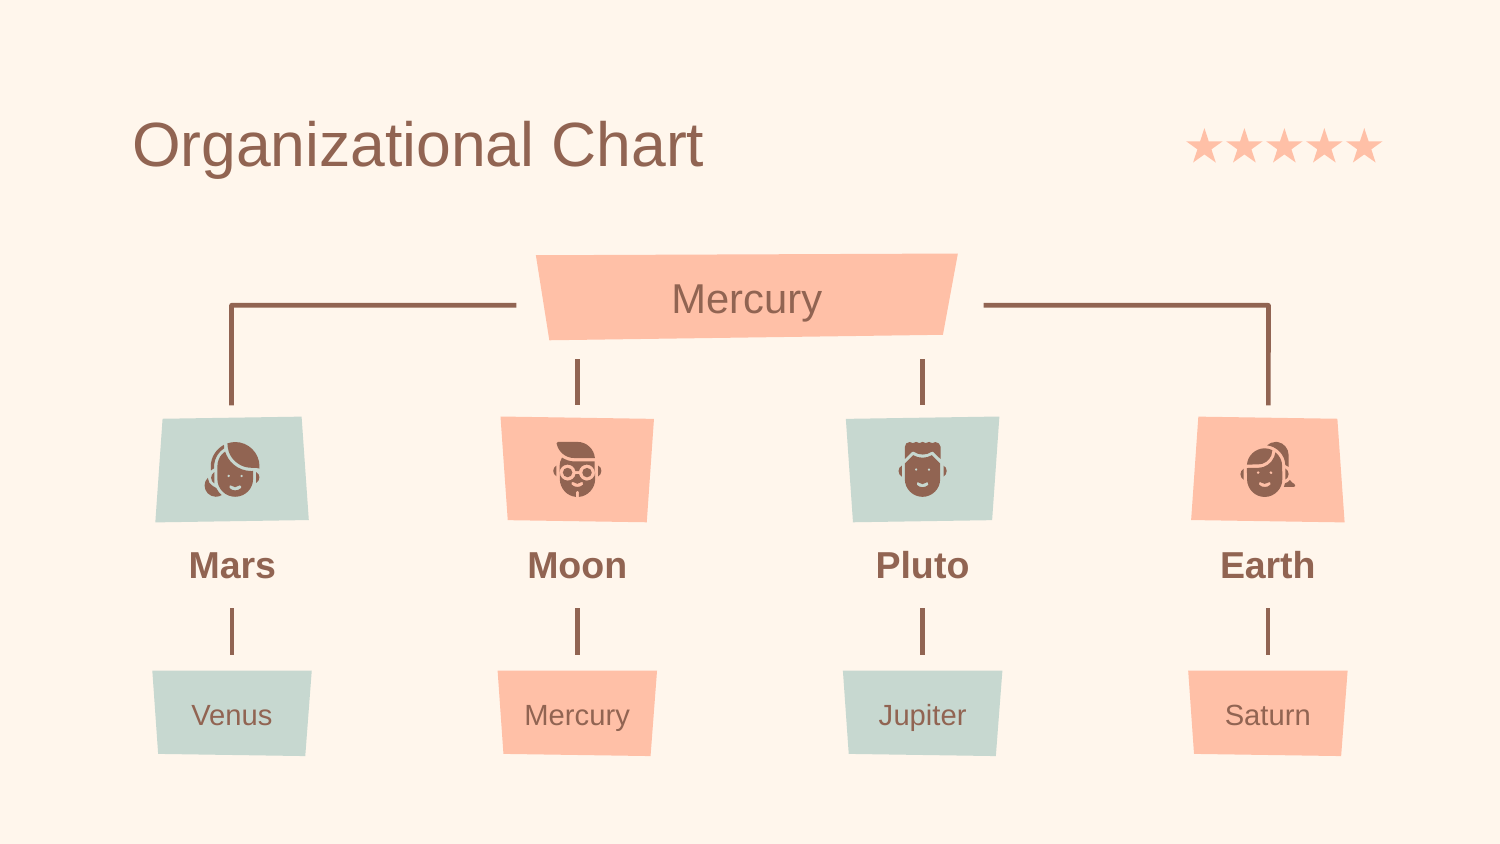

# Organizational Chart
Mercury

Mars
Moon
Pluto
Earth
Venus
Mercury
Jupiter
Saturn